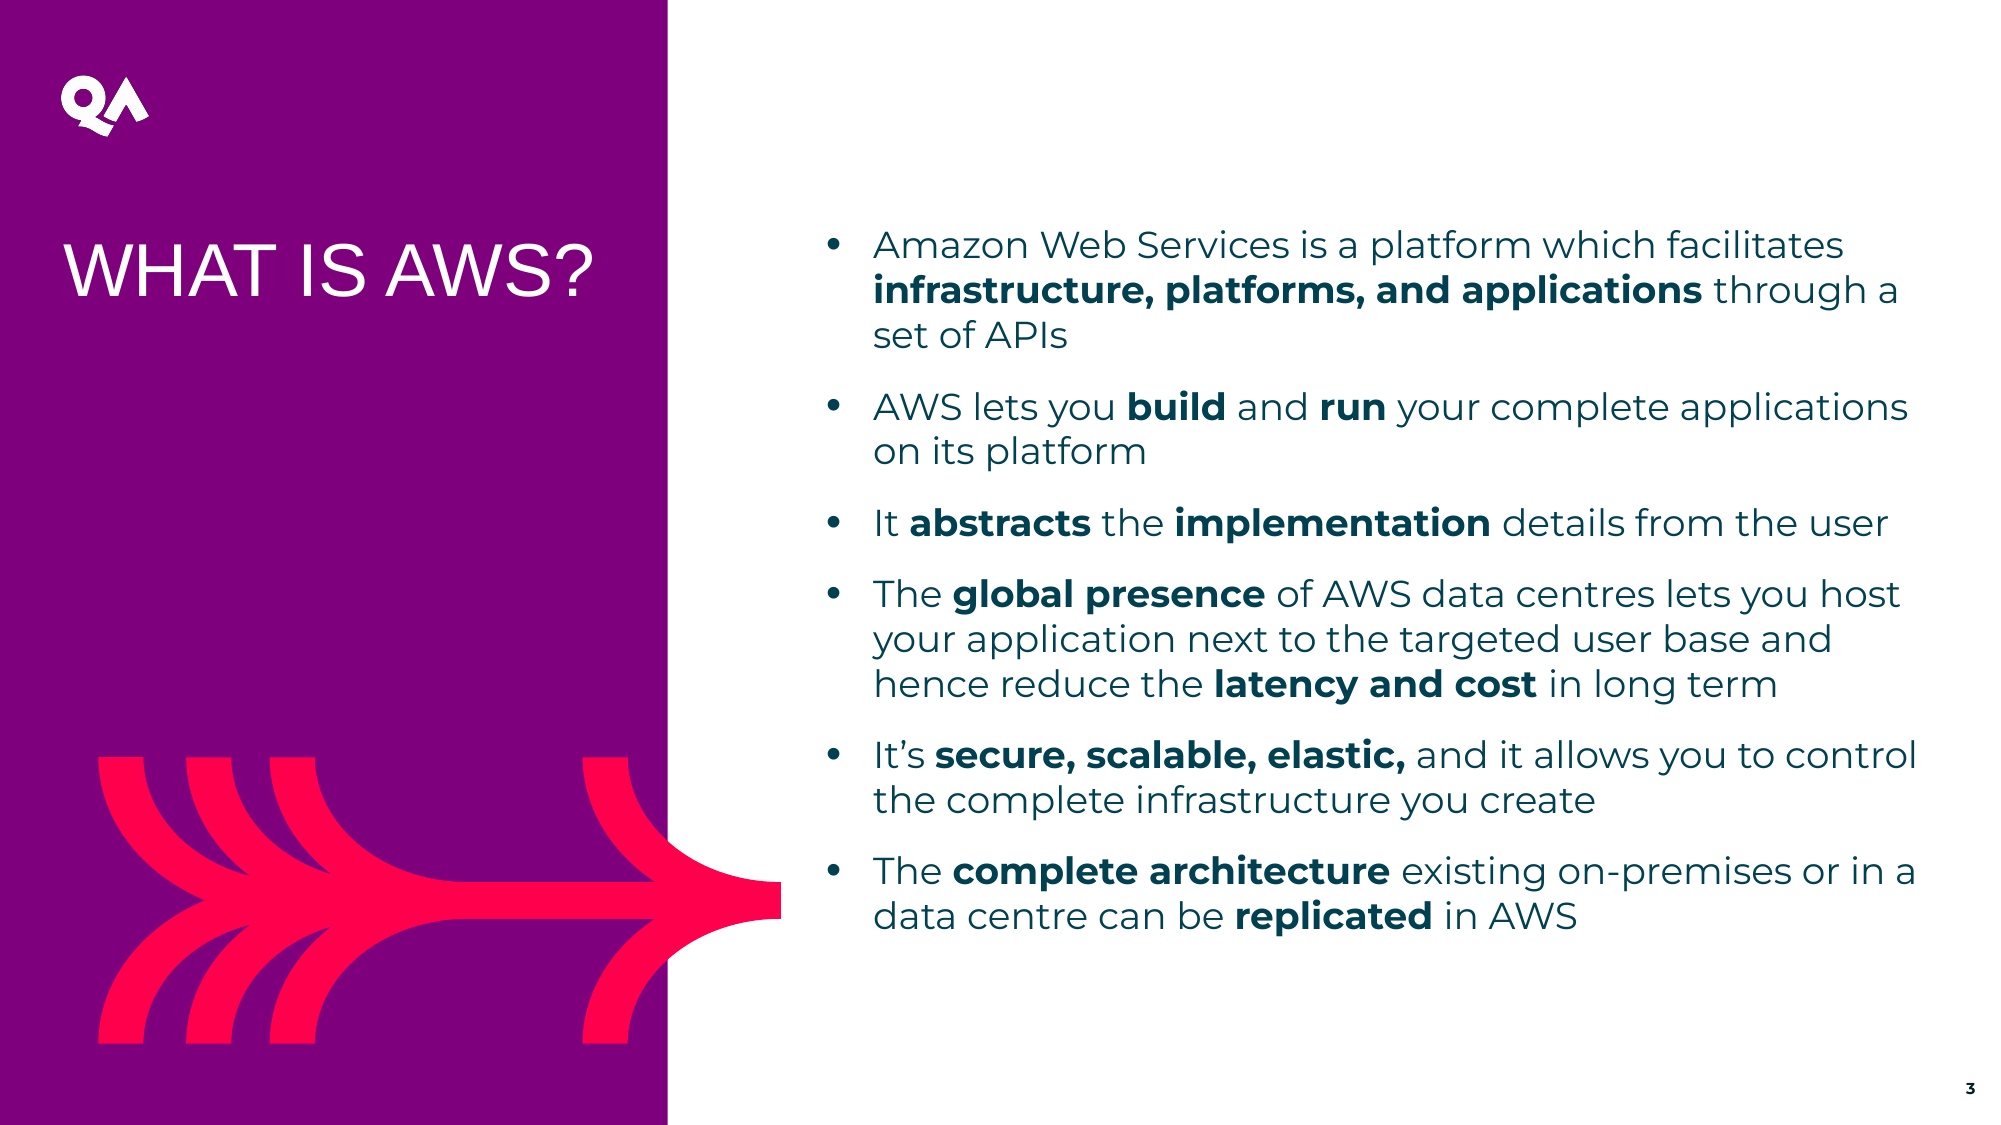

What is AWS?

Amazon Web Services is a platform which facilitates infrastructure, platforms, and applications through a set of APIs
AWS lets you build and run your complete applications on its platform
It abstracts the implementation details from the user
The global presence of AWS data centres lets you host your application next to the targeted user base and hence reduce the latency and cost in long term
It’s secure, scalable, elastic, and it allows you to control the complete infrastructure you create
The complete architecture existing on-premises or in a data centre can be replicated in AWS
3